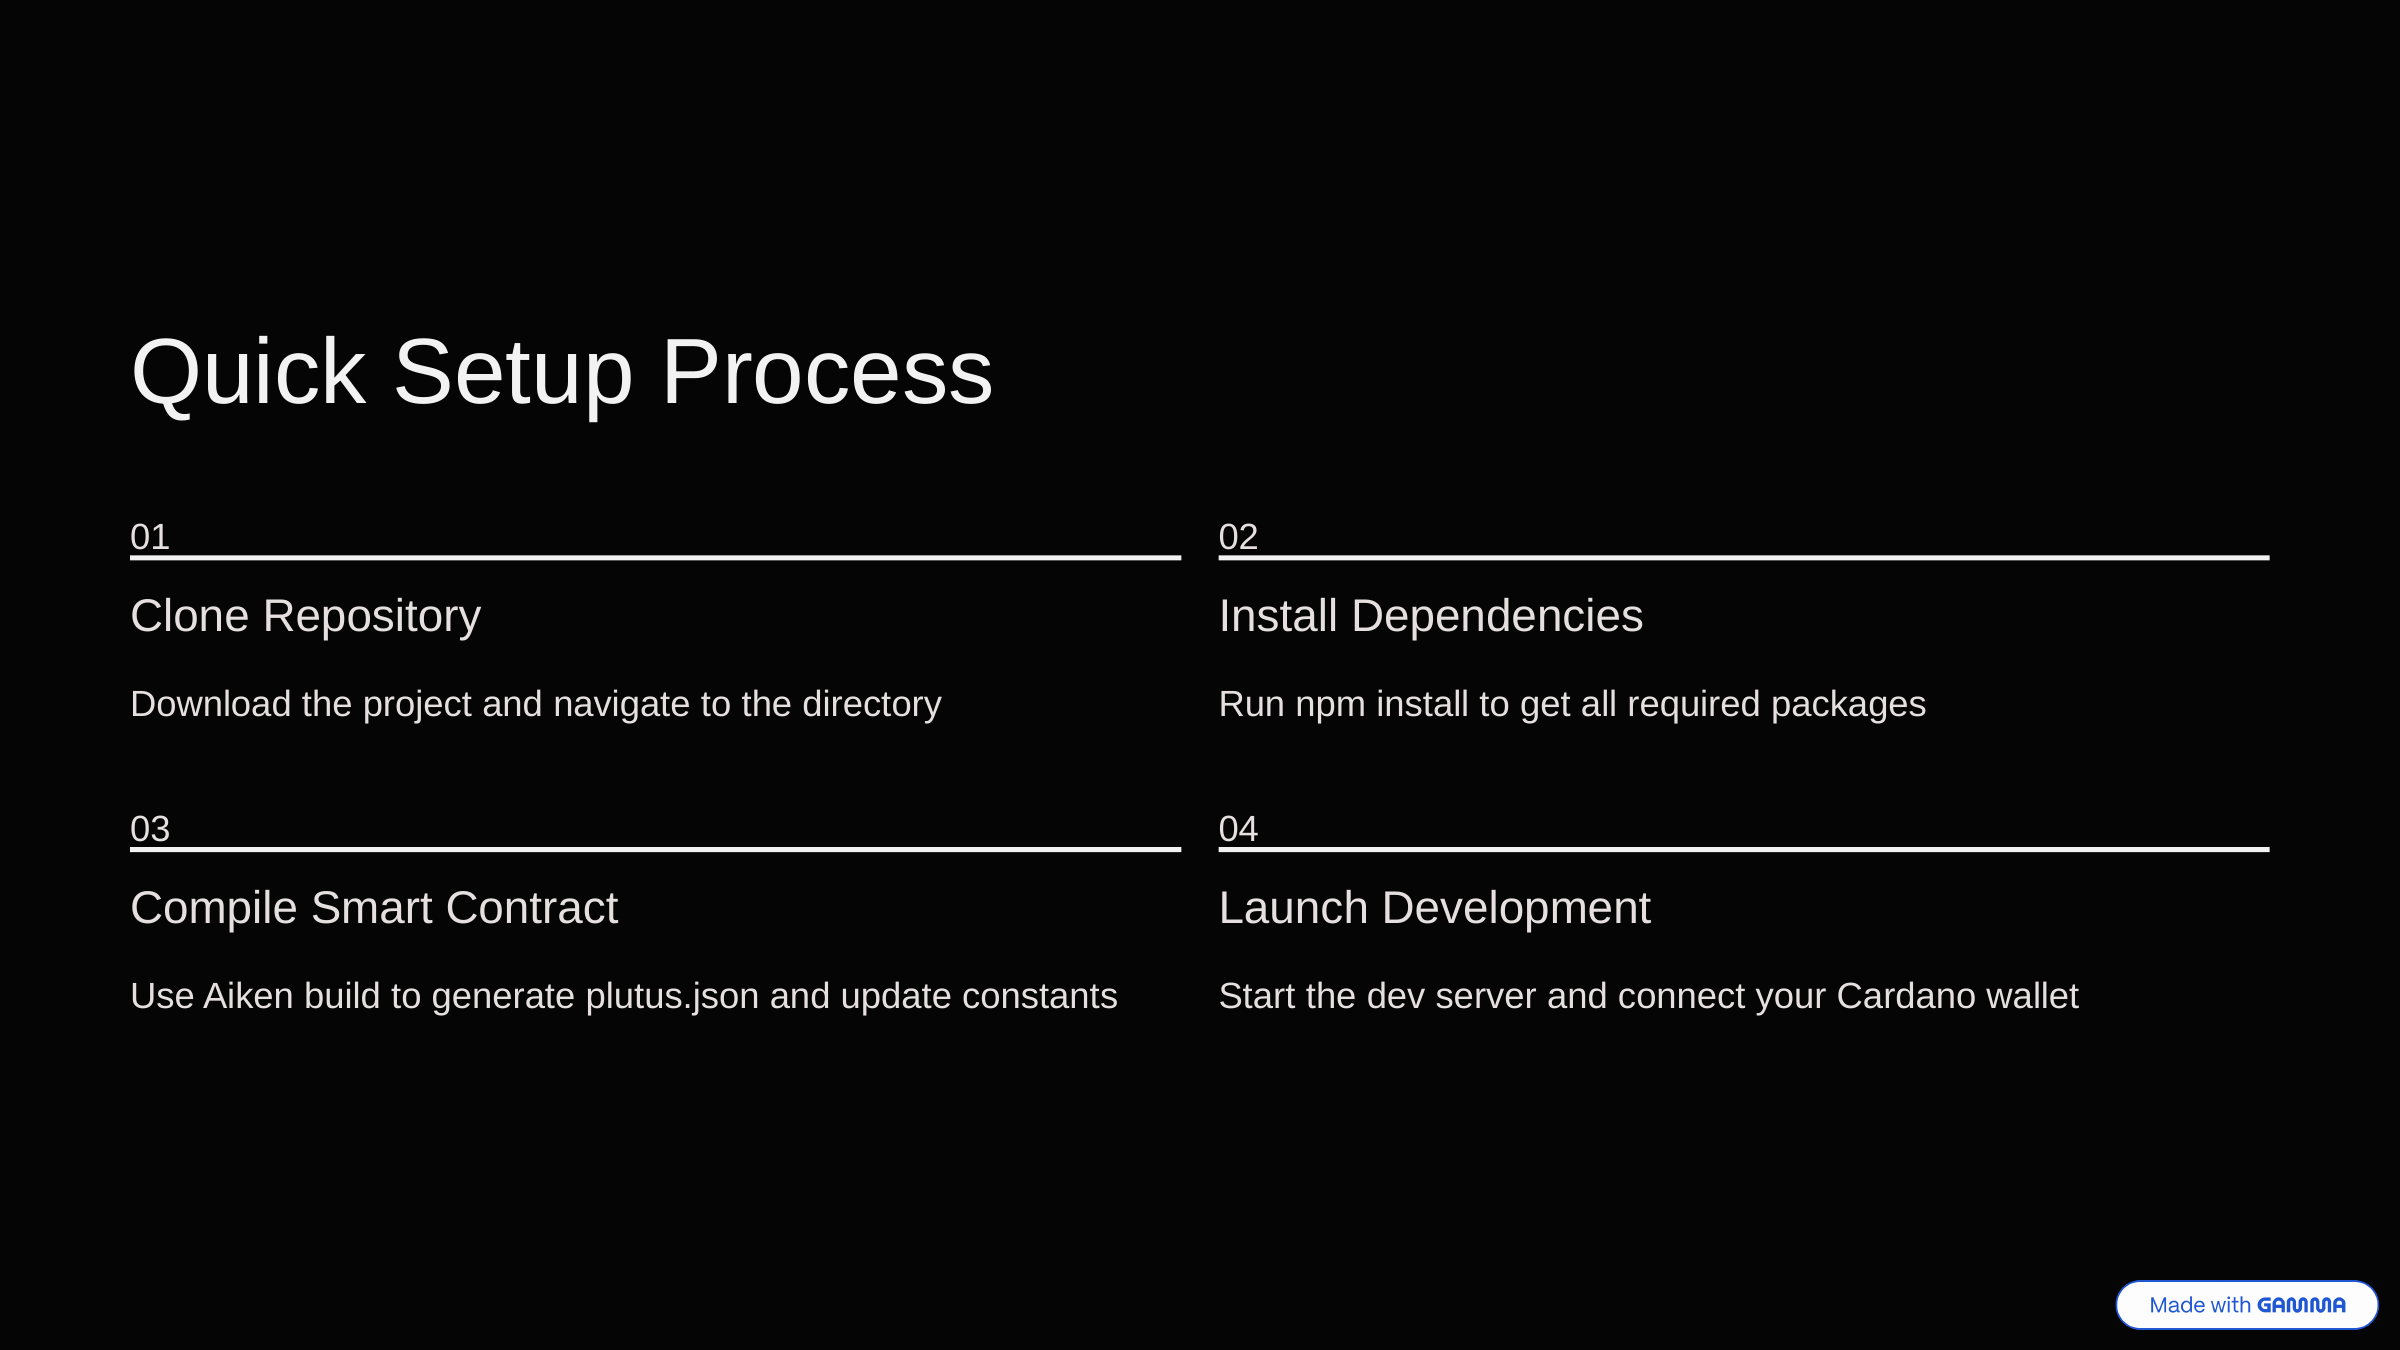

Quick Setup Process
01
02

Clone Repository
Install Dependencies
Download the project and navigate to the directory
Run npm install to get all required packages
03
04

Compile Smart Contract
Launch Development
Use Aiken build to generate plutus.json and update constants
Start the dev server and connect your Cardano wallet